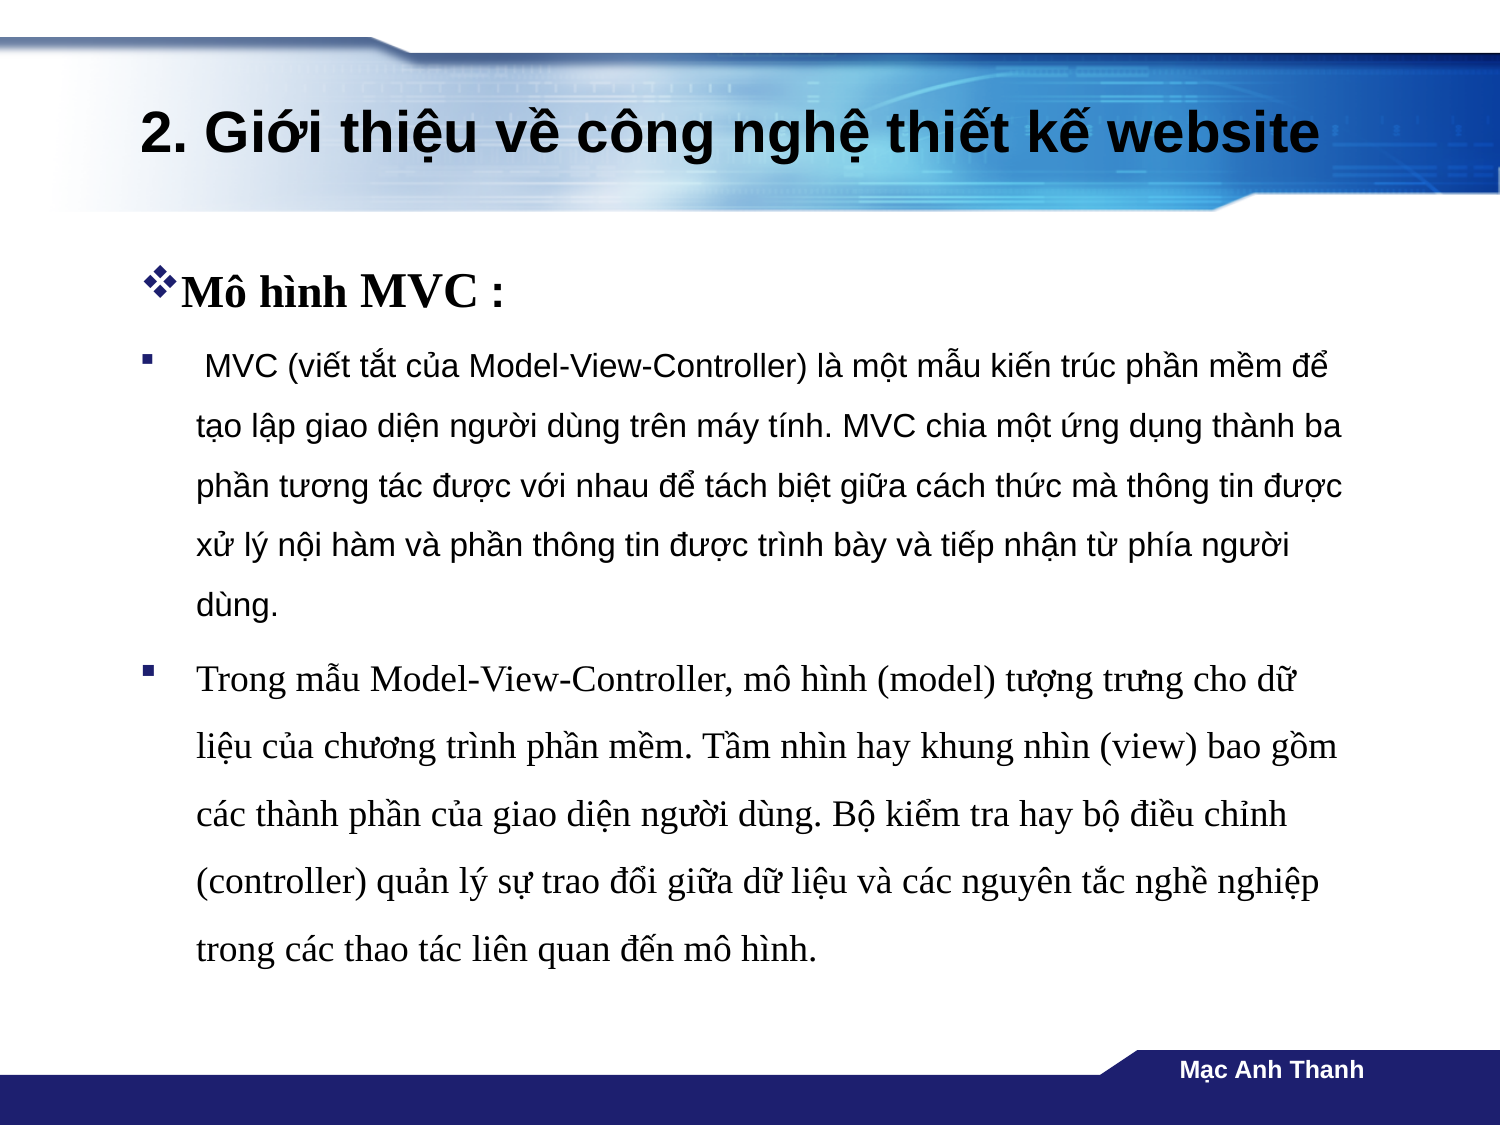

# 2. Giới thiệu về công nghệ thiết kế website
Mô hình MVC :
 MVC (viết tắt của Model-View-Controller) là một mẫu kiến trúc phần mềm để tạo lập giao diện người dùng trên máy tính. MVC chia một ứng dụng thành ba phần tương tác được với nhau để tách biệt giữa cách thức mà thông tin được xử lý nội hàm và phần thông tin được trình bày và tiếp nhận từ phía người dùng.
Trong mẫu Model-View-Controller, mô hình (model) tượng trưng cho dữ liệu của chương trình phần mềm. Tầm nhìn hay khung nhìn (view) bao gồm các thành phần của giao diện người dùng. Bộ kiểm tra hay bộ điều chỉnh (controller) quản lý sự trao đổi giữa dữ liệu và các nguyên tắc nghề nghiệp trong các thao tác liên quan đến mô hình.
Mạc Anh Thanh